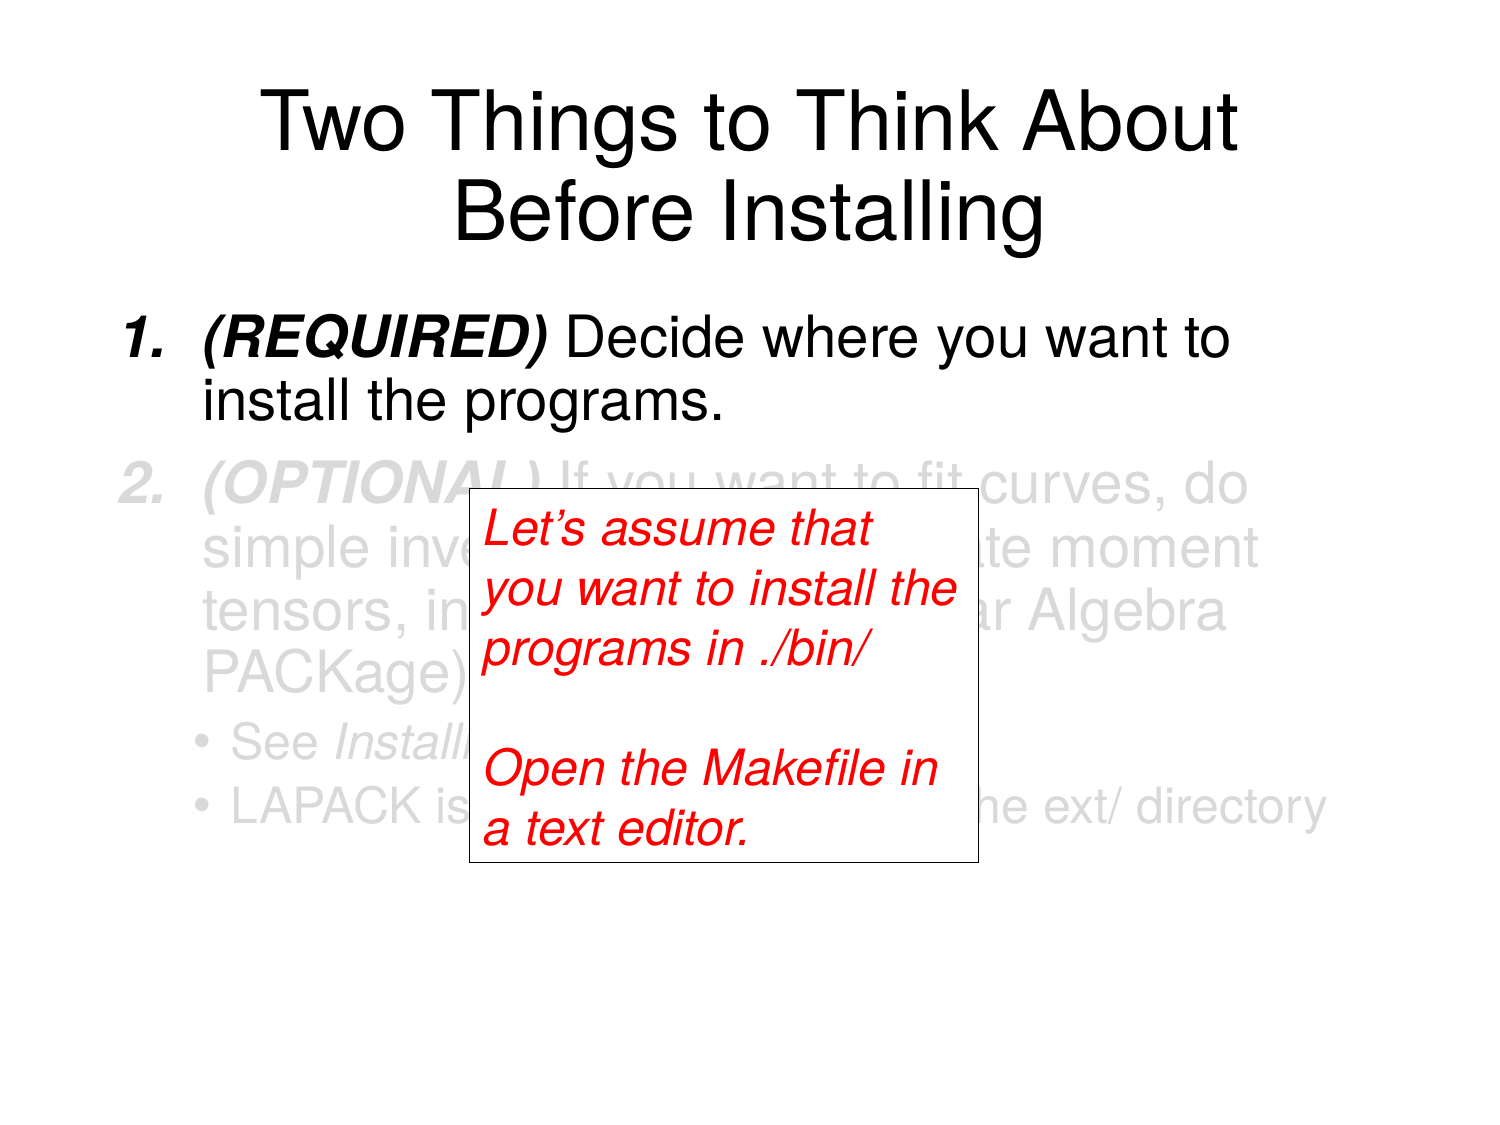

# Two Things to Think About Before Installing
(REQUIRED) Decide where you want to install the programs.
(OPTIONAL) If you want to fit curves, do simple inversions, or manipulate moment tensors, install LAPACK (Linear Algebra PACKage).
See Installing LAPACK
LAPACK is included with Hdef in the ext/ directory
Let’s assume that you want to install the programs in ./bin/

Open the Makefile in a text editor.